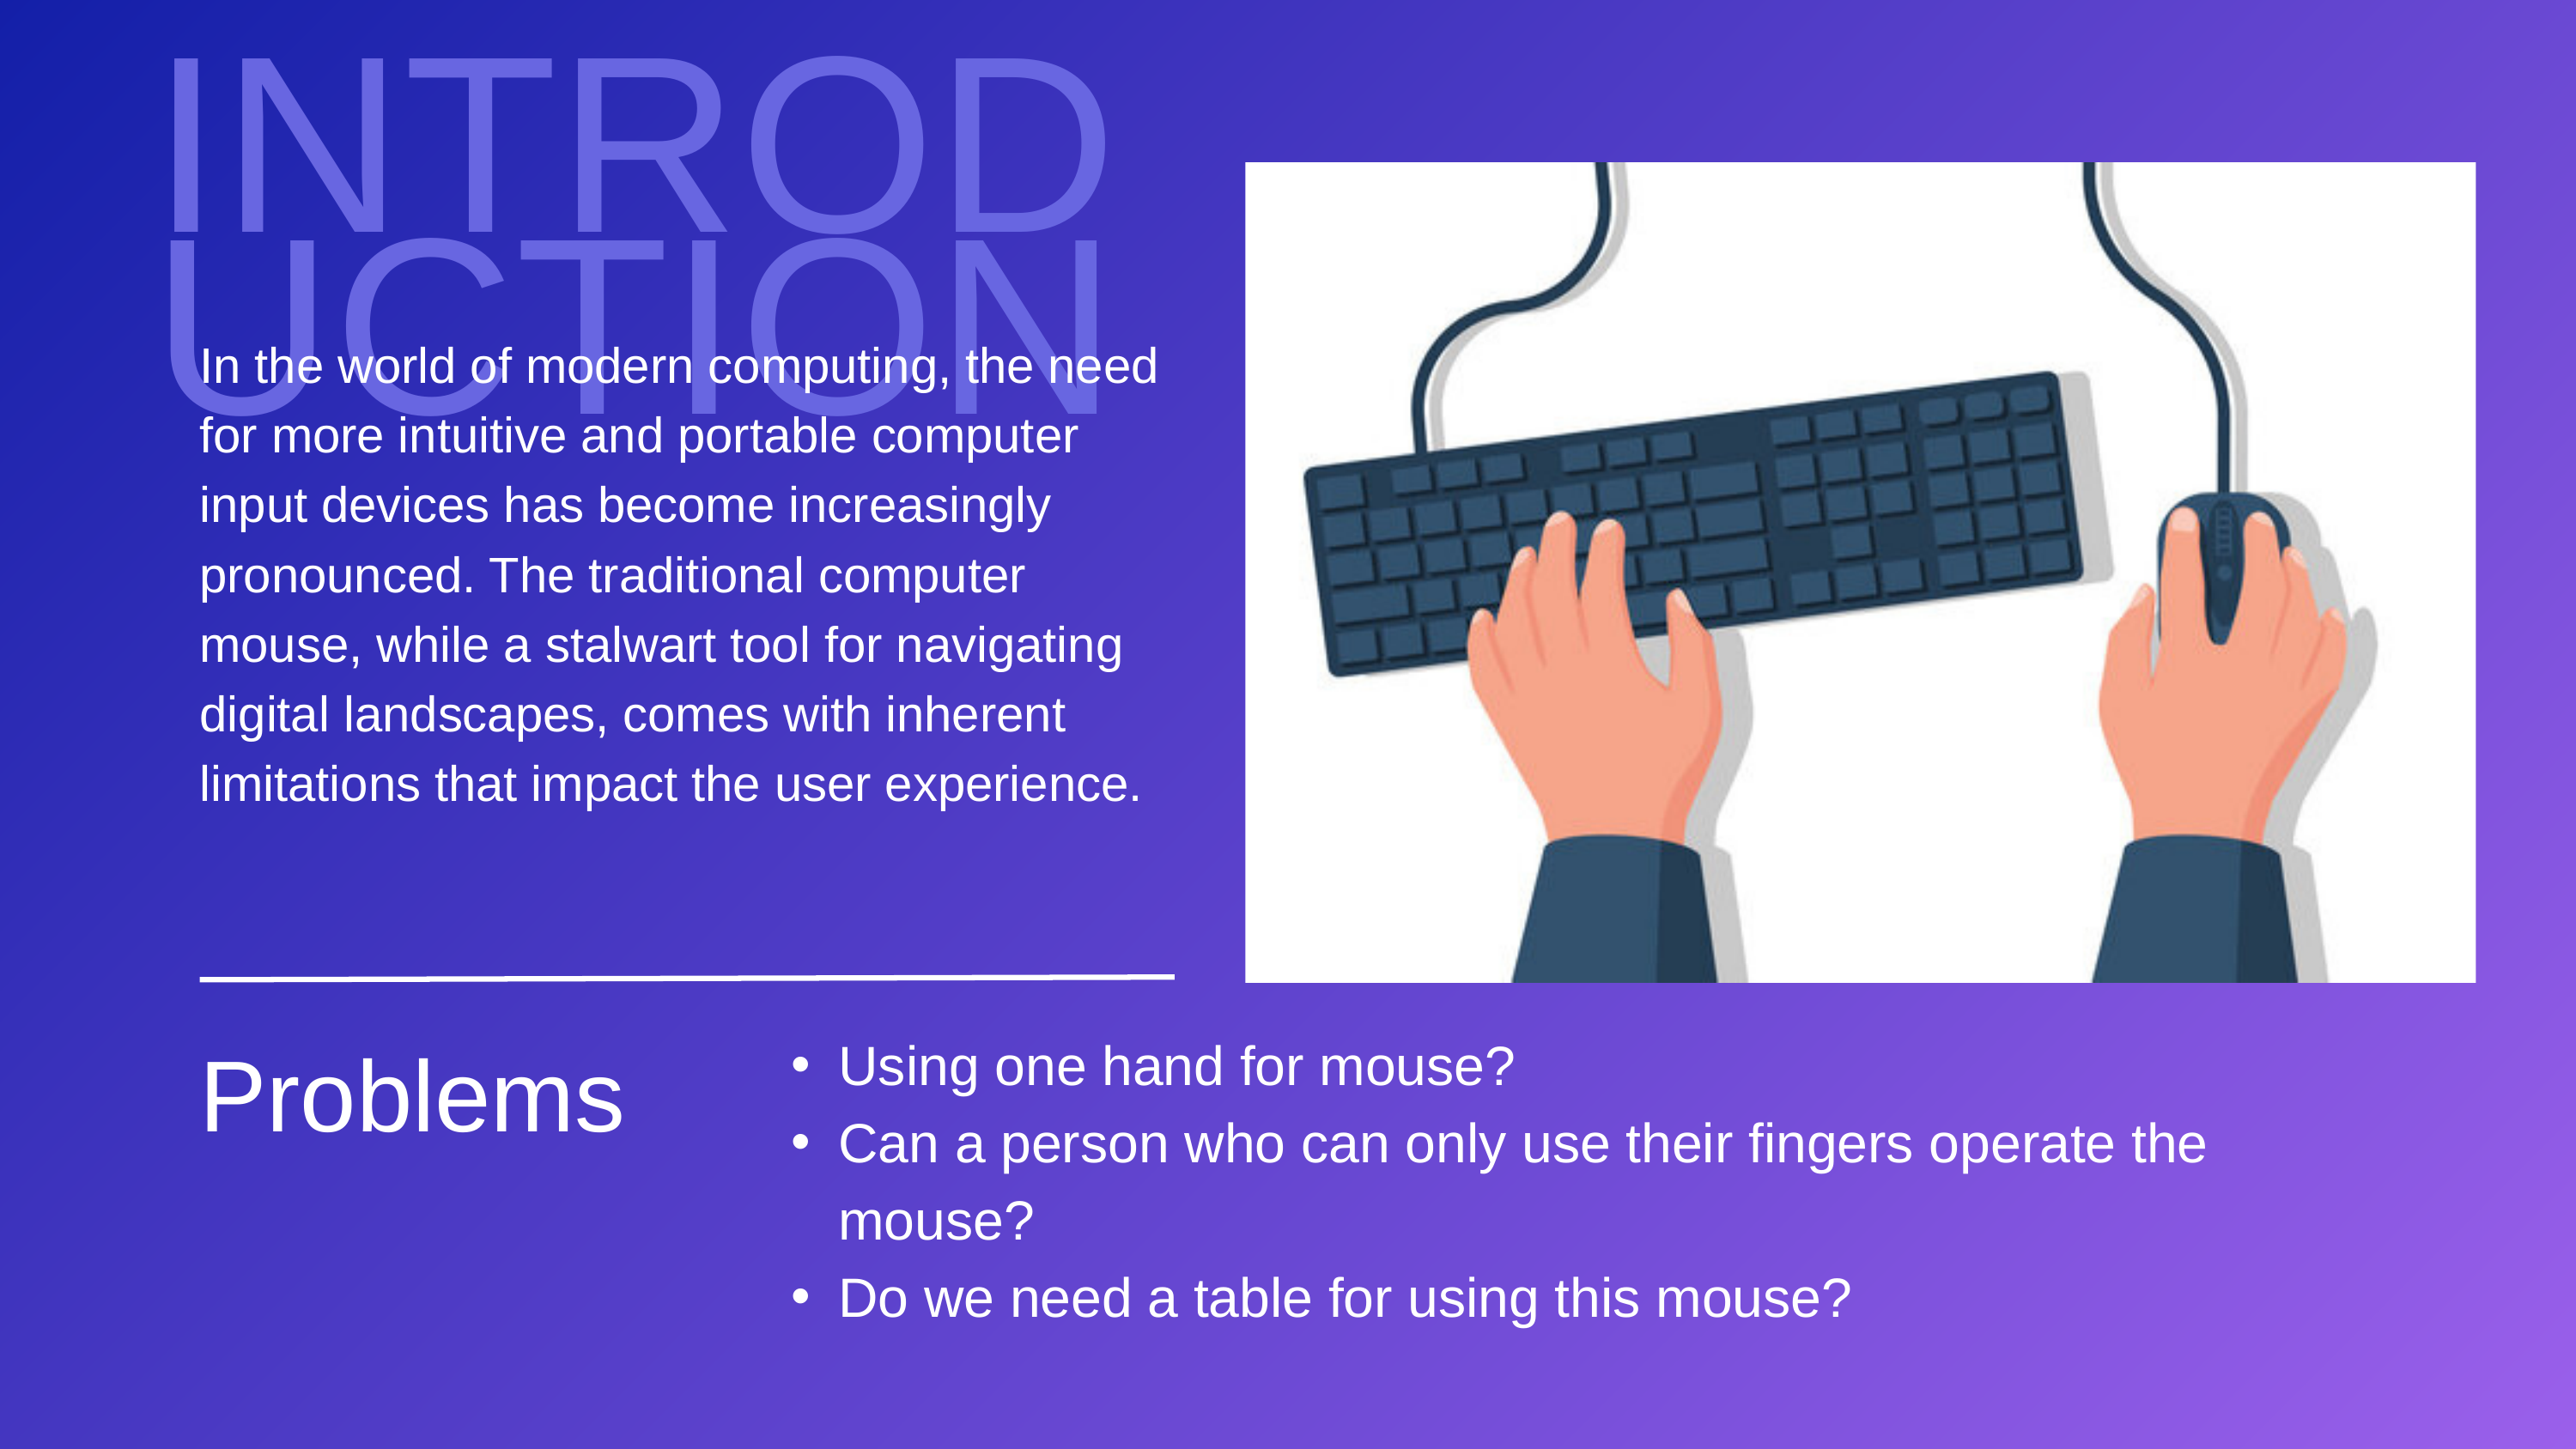

INTRODUCTION

In the world of modern computing, the need for more intuitive and portable computer input devices has become increasingly pronounced. The traditional computer mouse, while a stalwart tool for navigating digital landscapes, comes with inherent limitations that impact the user experience.

Problems
Using one hand for mouse?
Can a person who can only use their fingers operate the mouse?
Do we need a table for using this mouse?